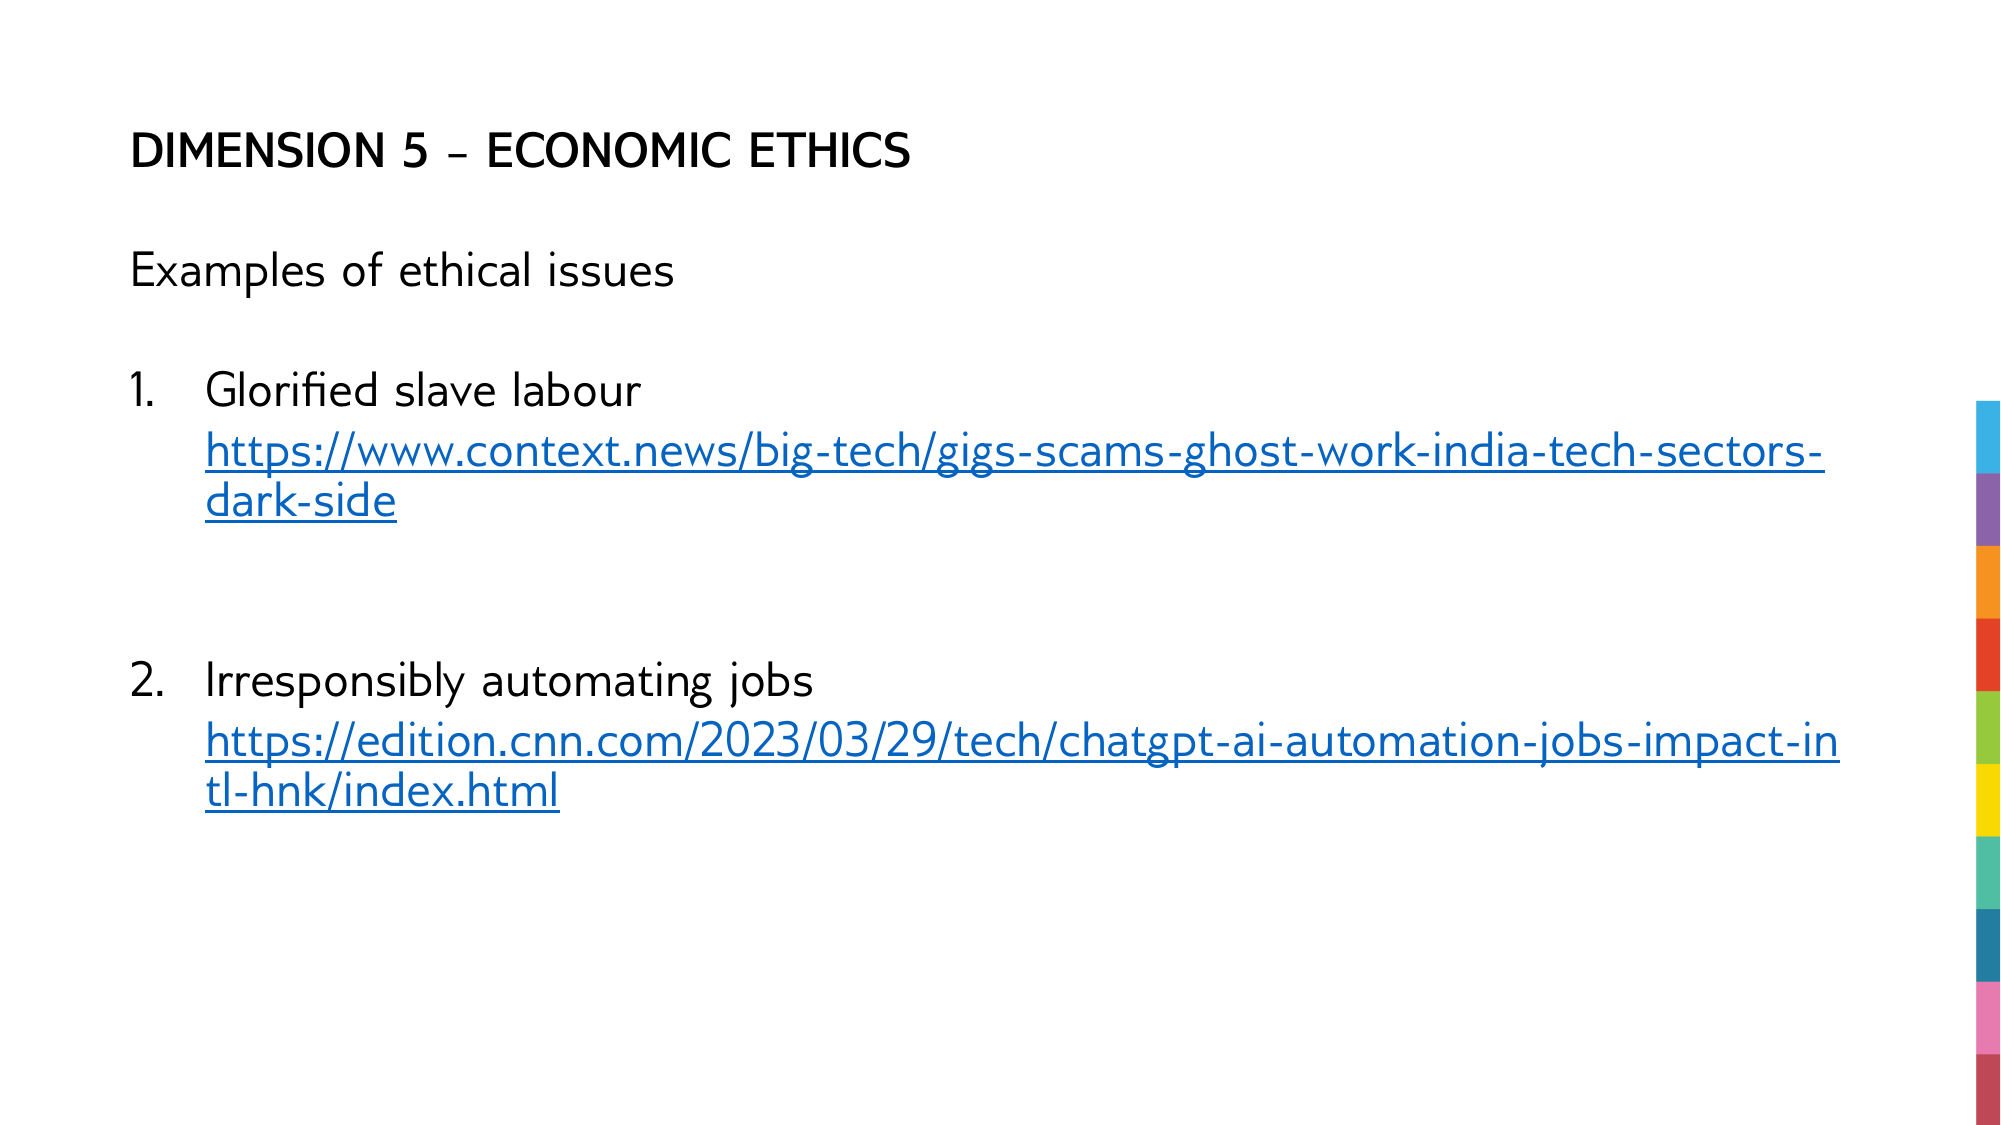

# DIMENSION 5 – ECONOMIC ETHICS
Examples of ethical issues

Glorified slave labour
https://www.context.news/big-tech/gigs-scams-ghost-work-india-tech-sectors-dark-side
Irresponsibly automating jobs
https://edition.cnn.com/2023/03/29/tech/chatgpt-ai-automation-jobs-impact-intl-hnk/index.html